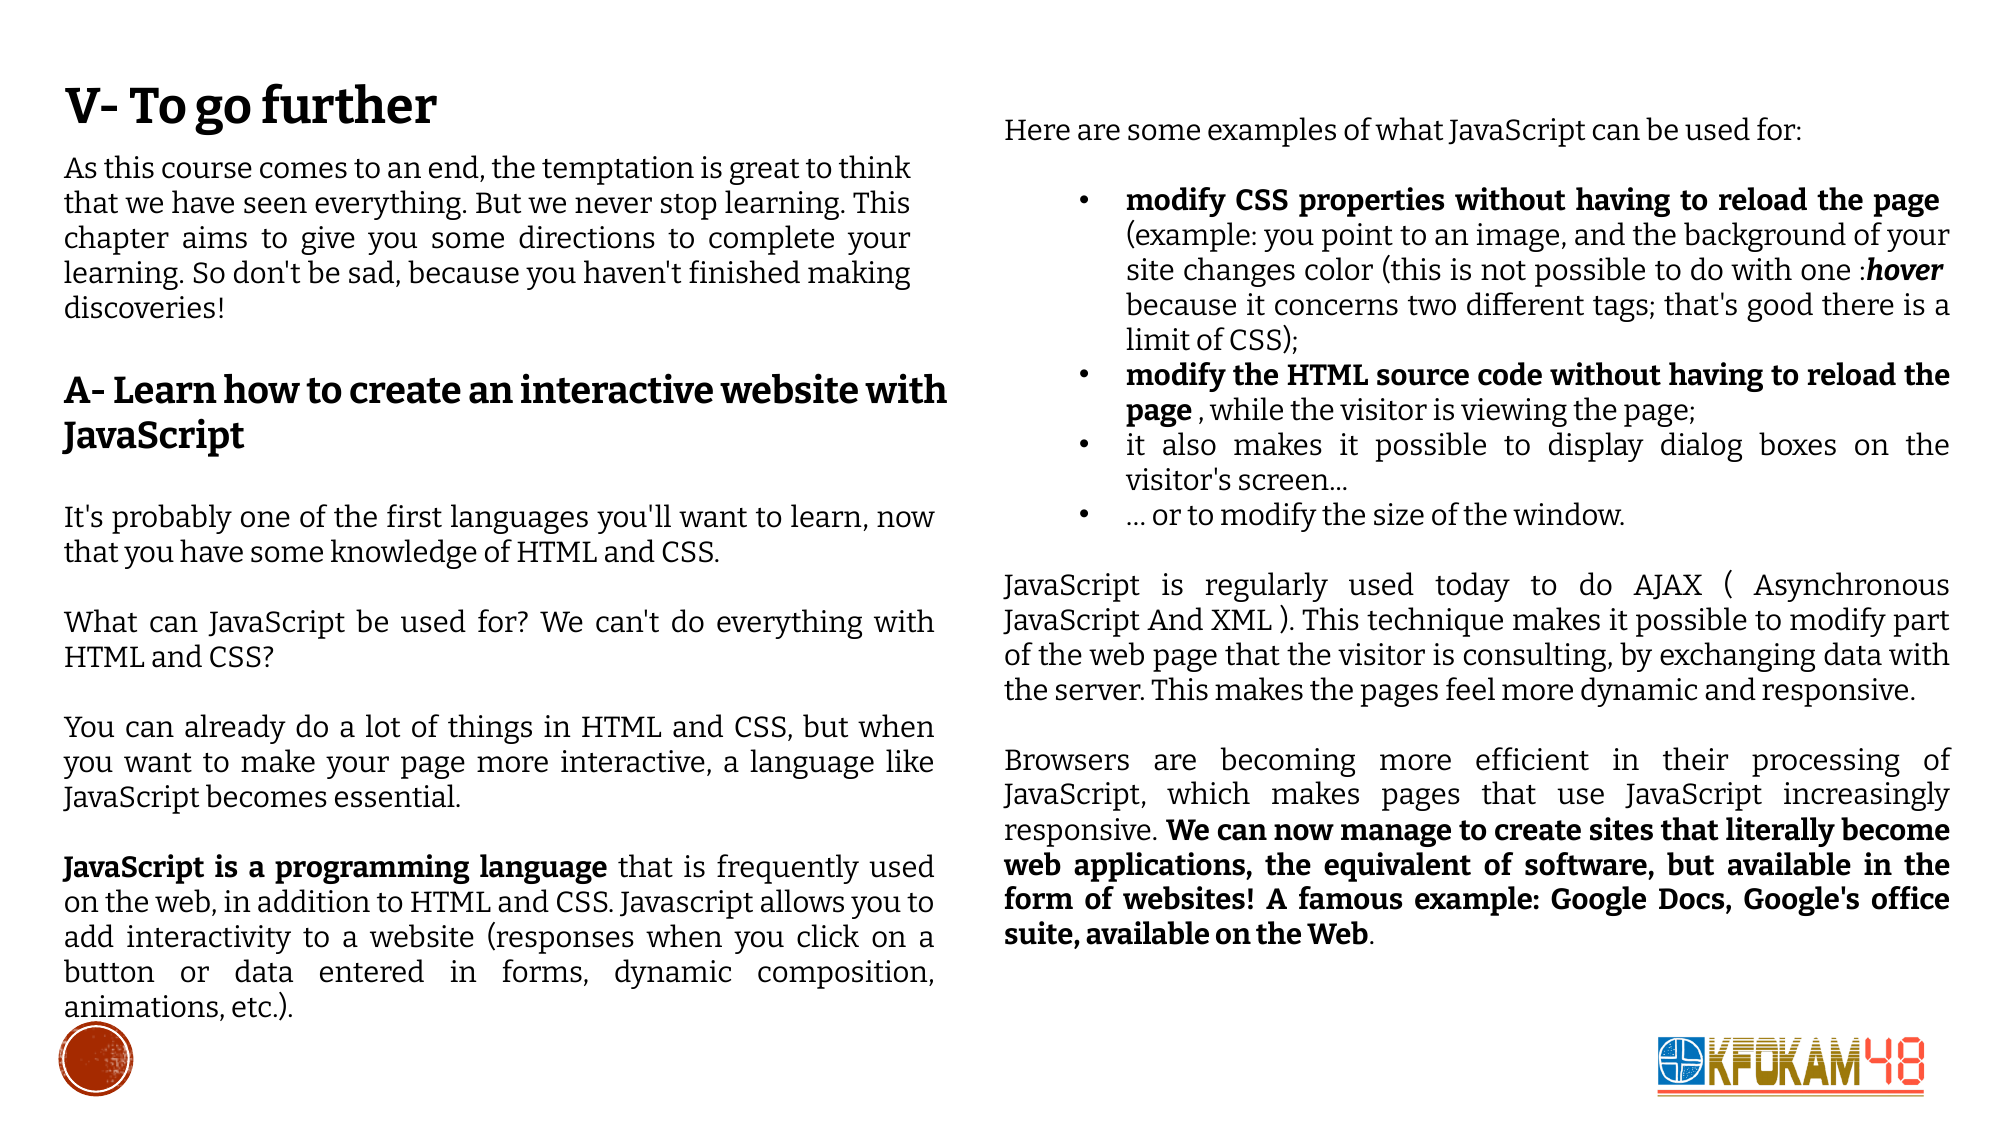

V- To go further
Here are some examples of what JavaScript can be used for:

modify CSS properties without having to reload the page  (example: you point to an image, and the background of your site changes color (this is not possible to do with one :hover  because it concerns two different tags; that's good there is a limit of CSS);
modify the HTML source code without having to reload the page , while the visitor is viewing the page;
it also makes it possible to display dialog boxes on the visitor's screen...
… or to modify the size of the window.

JavaScript is regularly used today to do AJAX ( Asynchronous JavaScript And XML ). This technique makes it possible to modify part of the web page that the visitor is consulting, by exchanging data with the server. This makes the pages feel more dynamic and responsive.

Browsers are becoming more efficient in their processing of JavaScript, which makes pages that use JavaScript increasingly responsive. We can now manage to create sites that literally become web applications, the equivalent of software, but available in the form of websites! A famous example: Google Docs, Google's office suite, available on the Web.
As this course comes to an end, the temptation is great to think that we have seen everything. But we never stop learning. This chapter aims to give you some directions to complete your learning. So don't be sad, because you haven't finished making discoveries!
A- Learn how to create an interactive website with JavaScript
It's probably one of the first languages ​​you'll want to learn, now that you have some knowledge of HTML and CSS.

What can JavaScript be used for? We can't do everything with HTML and CSS?

You can already do a lot of things in HTML and CSS, but when you want to make your page more interactive, a language like JavaScript becomes essential.

JavaScript is a programming language that is frequently used on the web, in addition to HTML and CSS. Javascript allows you to add interactivity to a website (responses when you click on a button or data entered in forms, dynamic composition, animations, etc.).